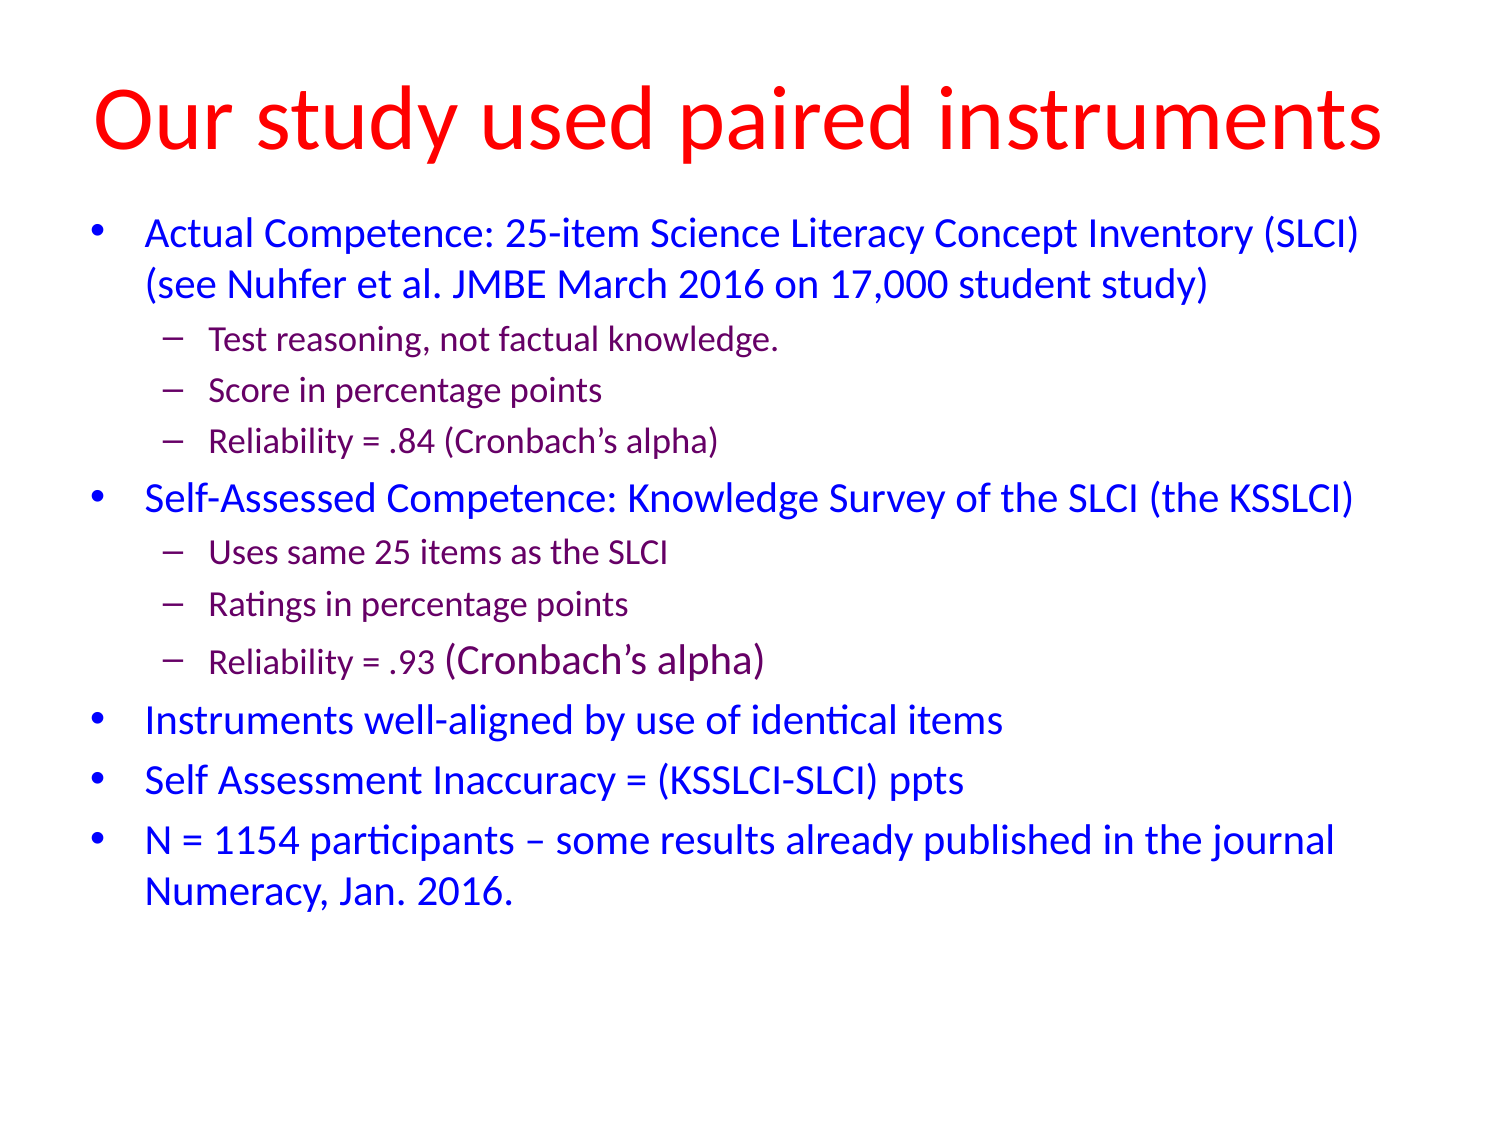

# Our study used paired instruments
Actual Competence: 25-item Science Literacy Concept Inventory (SLCI) (see Nuhfer et al. JMBE March 2016 on 17,000 student study)
Test reasoning, not factual knowledge.
Score in percentage points
Reliability = .84 (Cronbach’s alpha)
Self-Assessed Competence: Knowledge Survey of the SLCI (the KSSLCI)
Uses same 25 items as the SLCI
Ratings in percentage points
Reliability = .93 (Cronbach’s alpha)
Instruments well-aligned by use of identical items
Self Assessment Inaccuracy = (KSSLCI-SLCI) ppts
N = 1154 participants – some results already published in the journal Numeracy, Jan. 2016.